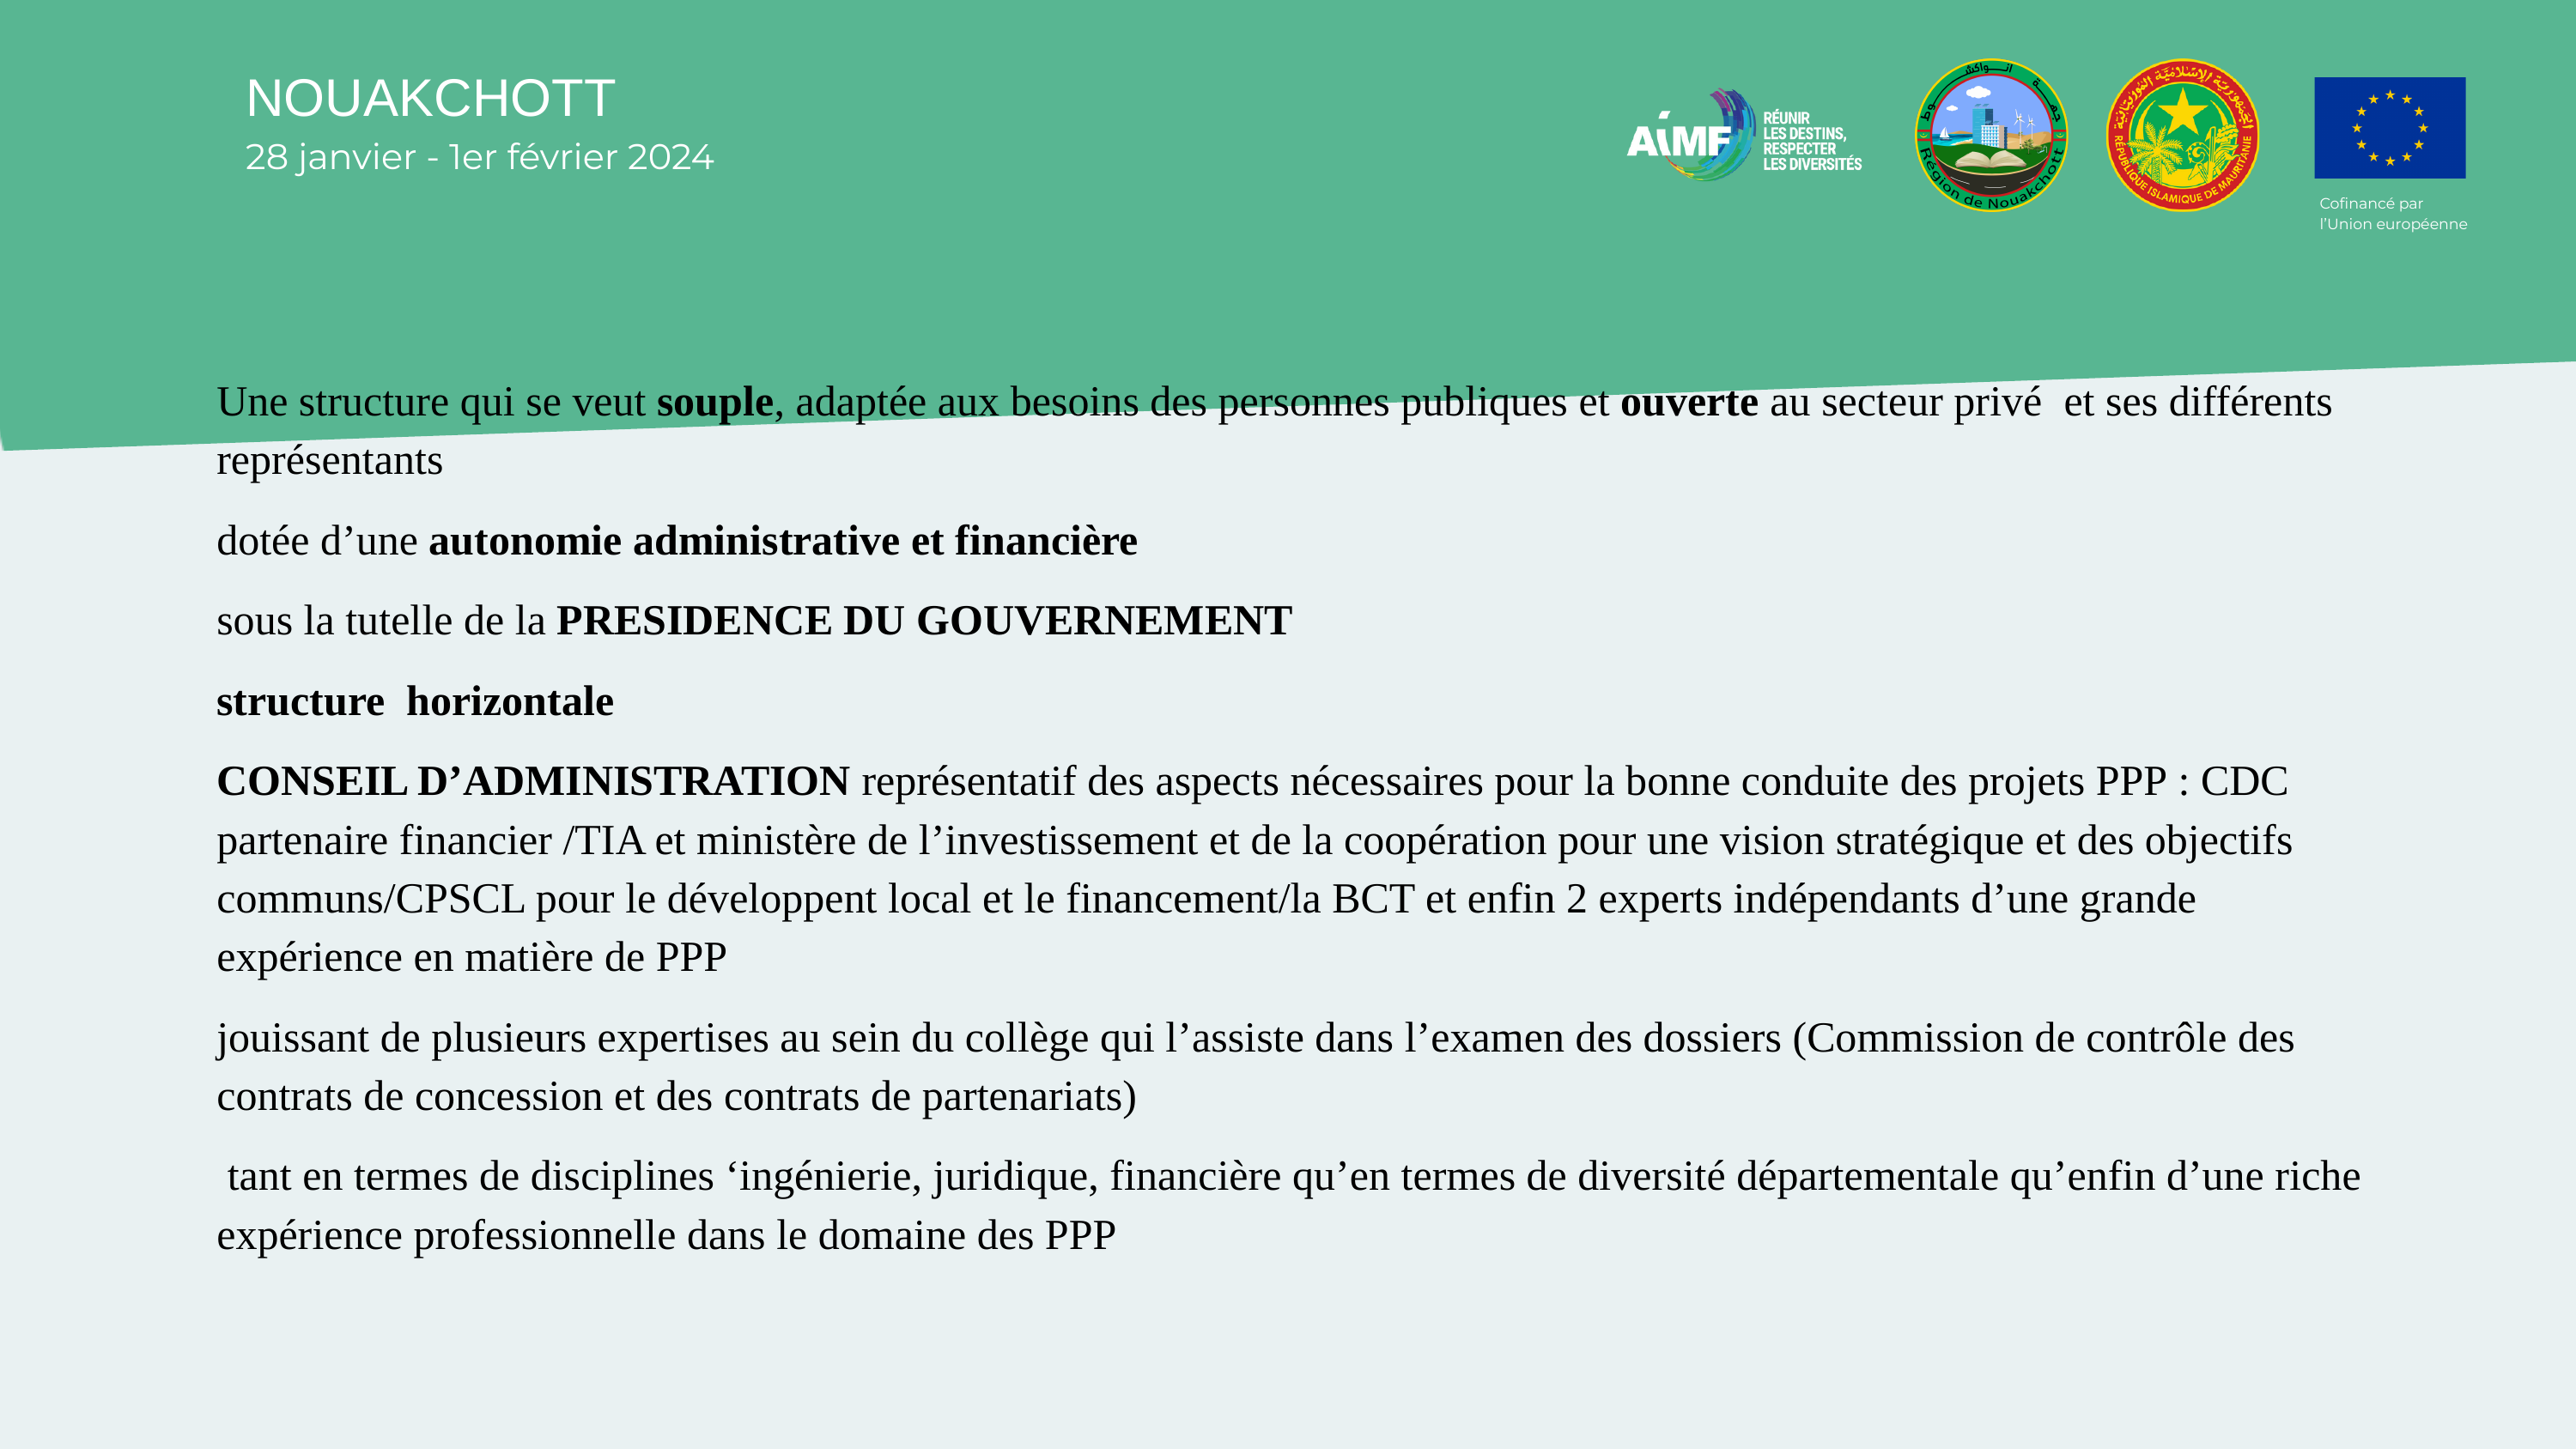

NOUAKCHOTT
28 janvier - 1er février 2024

Cofinancé par l’Union européenne
Une structure qui se veut souple, adaptée aux besoins des personnes publiques et ouverte au secteur privé  et ses différents représentants
dotée d’une autonomie administrative et financière
sous la tutelle de la PRESIDENCE DU GOUVERNEMENT
structure  horizontale
CONSEIL D’ADMINISTRATION représentatif des aspects nécessaires pour la bonne conduite des projets PPP : CDC partenaire financier /TIA et ministère de l’investissement et de la coopération pour une vision stratégique et des objectifs communs/CPSCL pour le développent local et le financement/la BCT et enfin 2 experts indépendants d’une grande expérience en matière de PPP
jouissant de plusieurs expertises au sein du collège qui l’assiste dans l’examen des dossiers (Commission de contrôle des contrats de concession et des contrats de partenariats)
 tant en termes de disciplines ‘ingénierie, juridique, financière qu’en termes de diversité départementale qu’enfin d’une riche expérience professionnelle dans le domaine des PPP